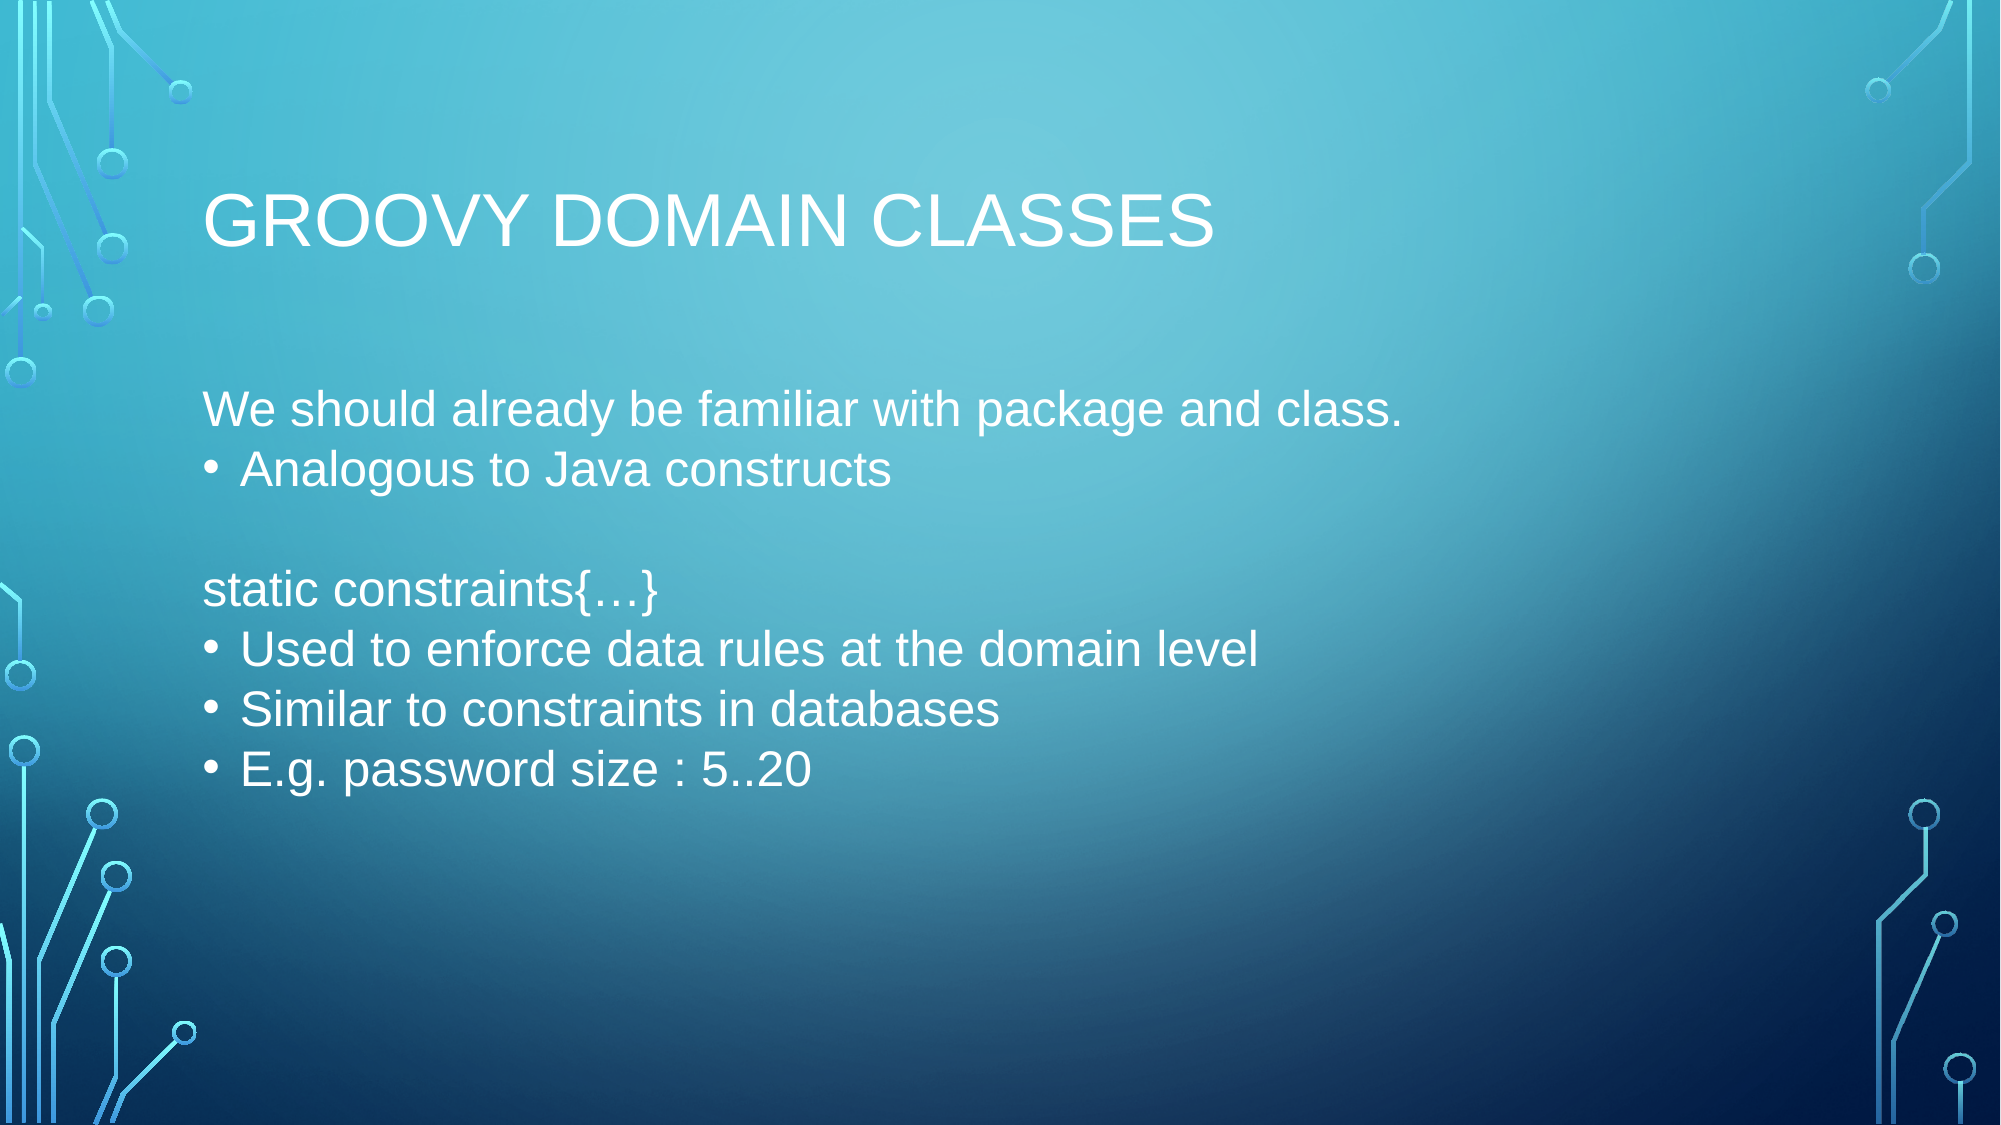

# Groovy domain classes
We should already be familiar with package and class.
Analogous to Java constructs

static constraints{…}
Used to enforce data rules at the domain level
Similar to constraints in databases
E.g. password size : 5..20